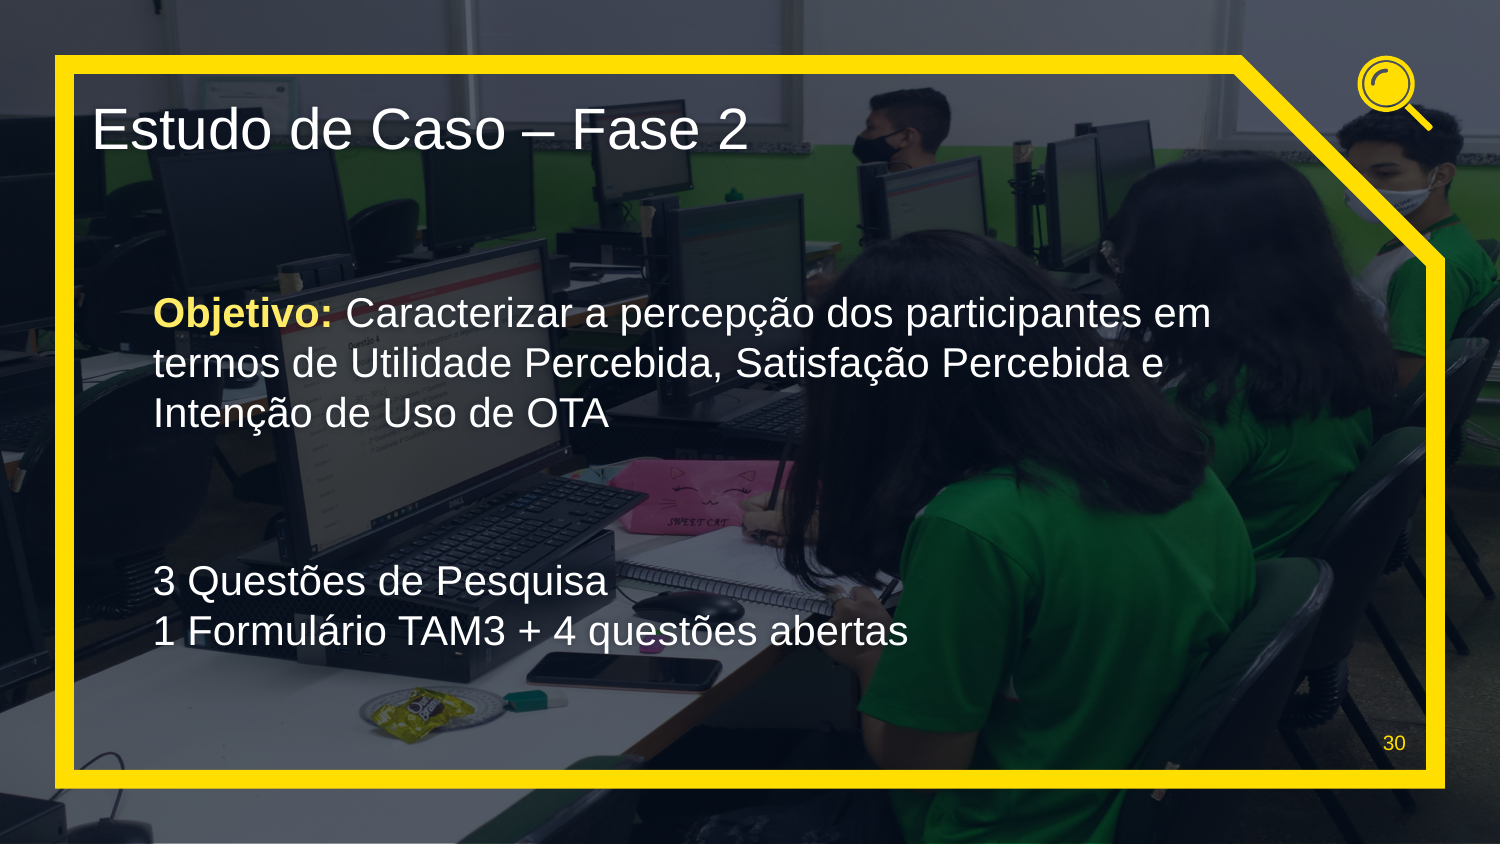

Estudo de Caso – Fase 2
Objetivo: Caracterizar a percepção dos participantes em termos de Utilidade Percebida, Satisfação Percebida e Intenção de Uso de OTA
3 Questões de Pesquisa
1 Formulário TAM3 + 4 questões abertas
30